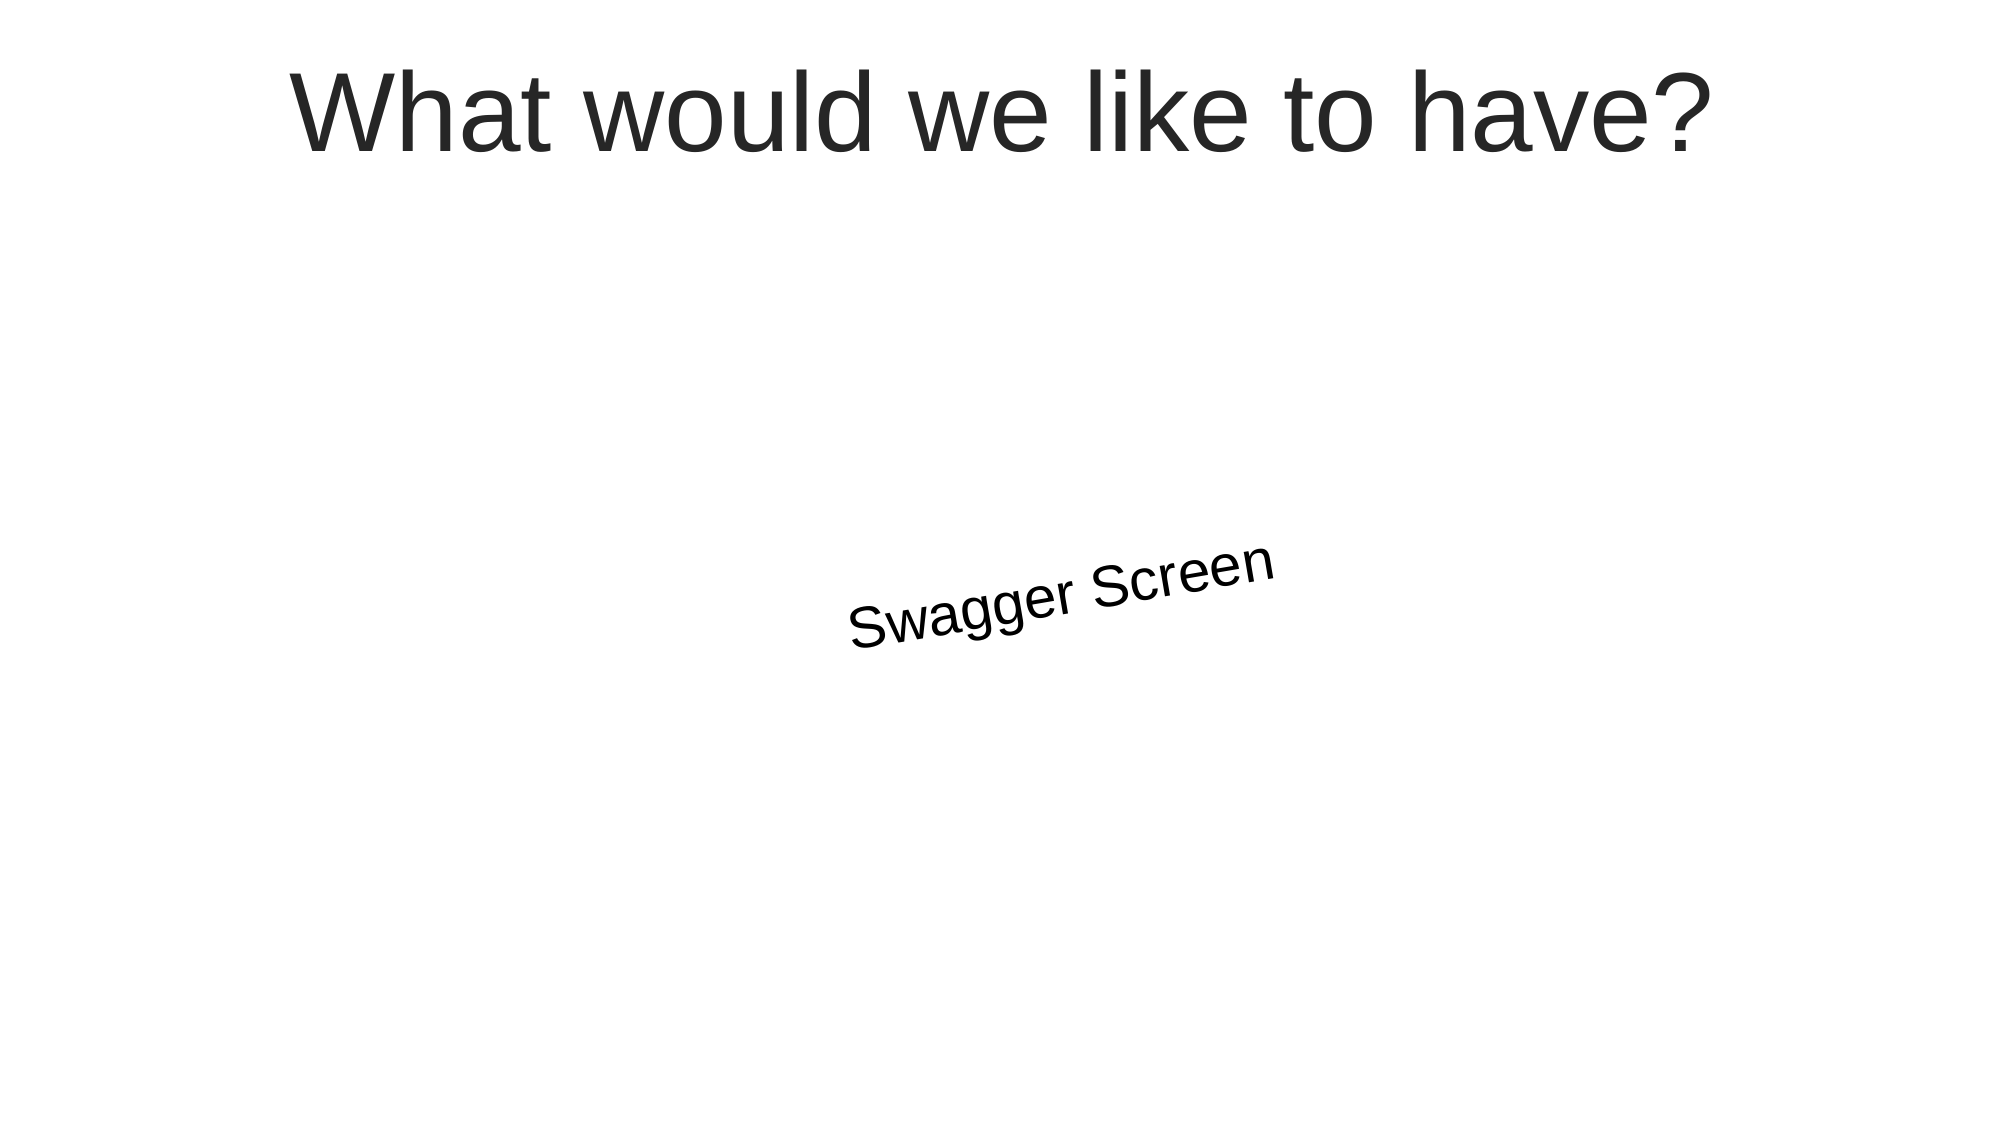

What would we like to have?
Swagger Screen